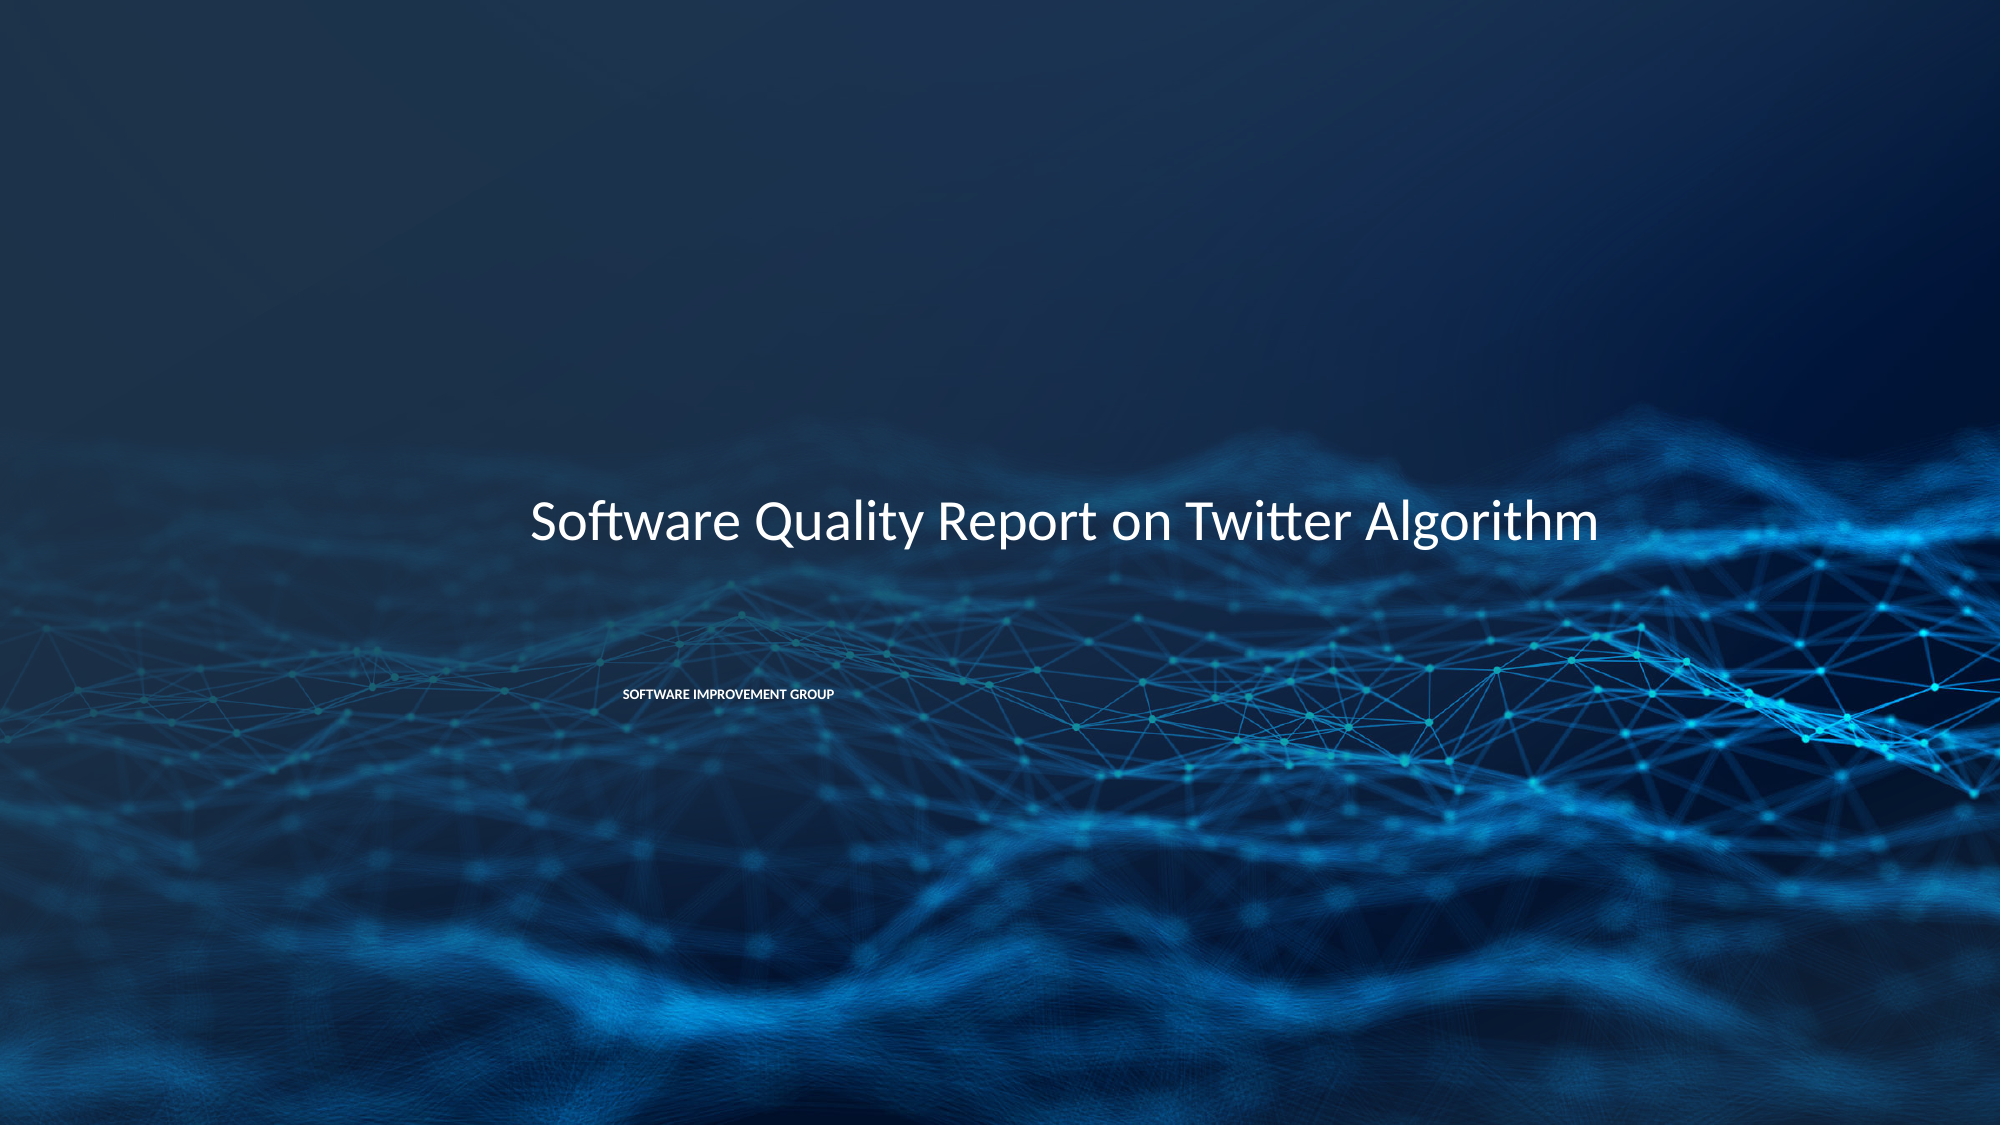

Software Quality Report on Twitter Algorithm

Software Improvement Group